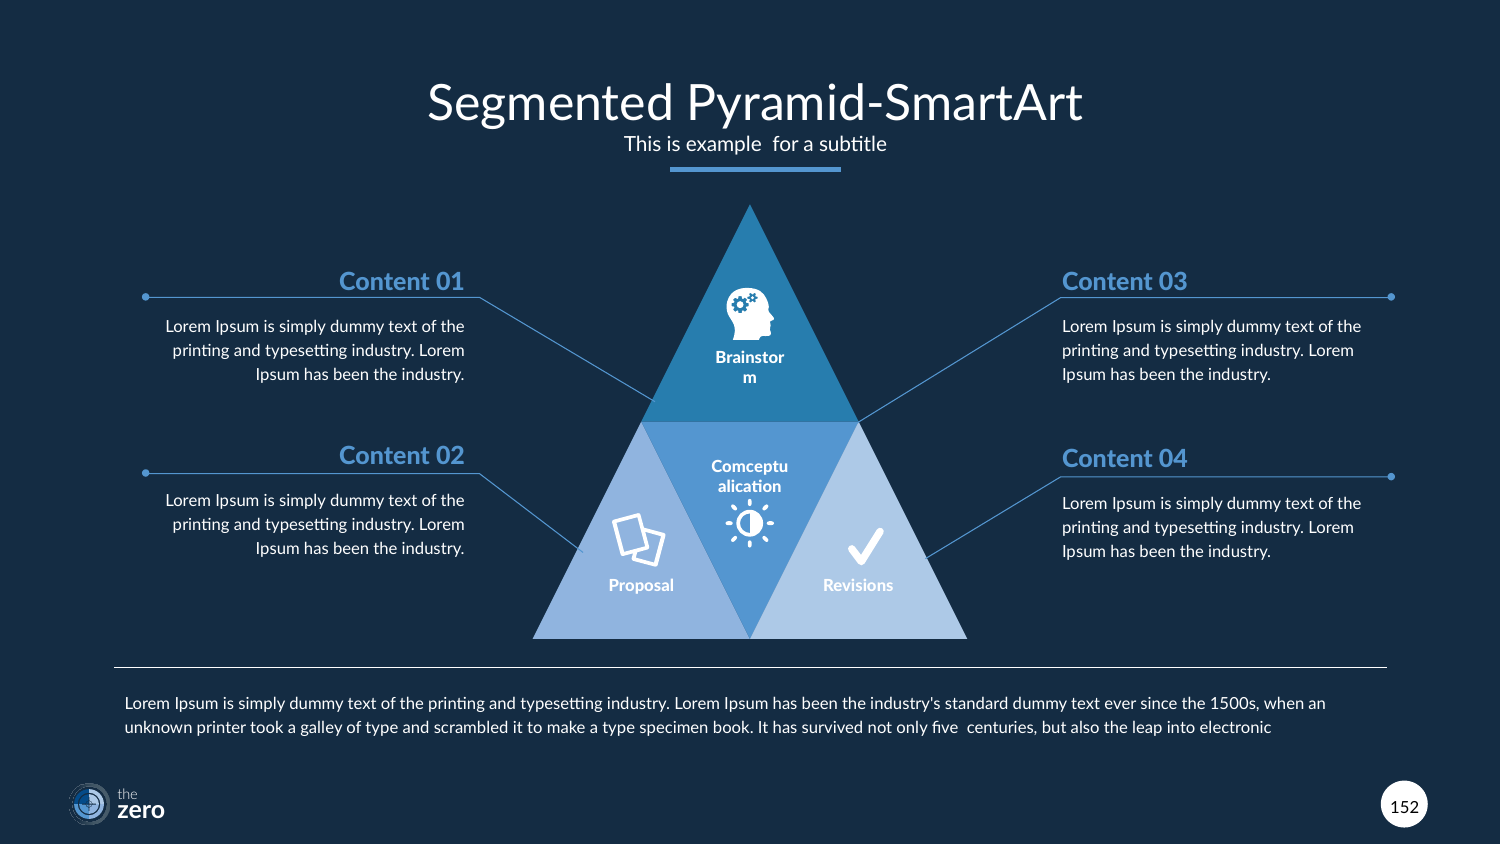

Segmented Pyramid-SmartArt
This is example  for a subtitle

Brainstorm
Proposal
Comceptualication
Revisions
Content 01
Content 03

Lorem Ipsum is simply dummy text of the printing and typesetting industry. Lorem Ipsum has been the industry.
Lorem Ipsum is simply dummy text of the printing and typesetting industry. Lorem Ipsum has been the industry.
Content 02
Content 04

Lorem Ipsum is simply dummy text of the printing and typesetting industry. Lorem Ipsum has been the industry.
Lorem Ipsum is simply dummy text of the printing and typesetting industry. Lorem Ipsum has been the industry.

Lorem Ipsum is simply dummy text of the printing and typesetting industry. Lorem Ipsum has been the industry's standard dummy text ever since the 1500s, when an unknown printer took a galley of type and scrambled it to make a type specimen book. It has survived not only five  centuries, but also the leap into electronic

the
152
zero